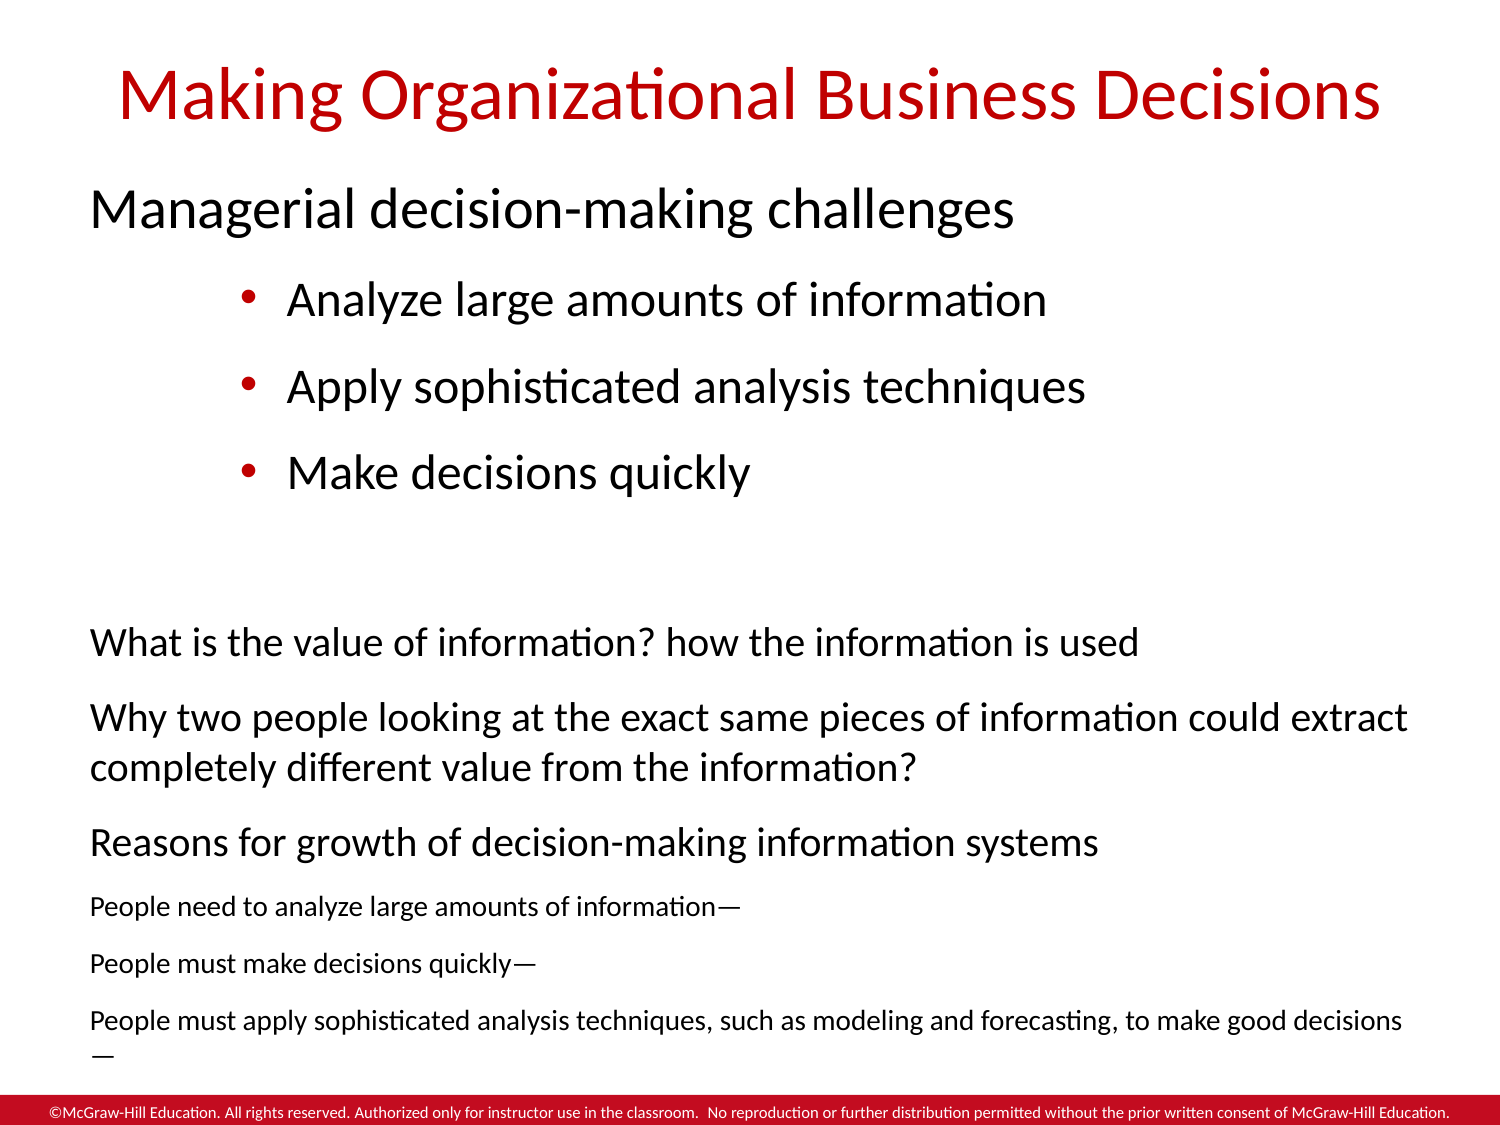

# Making Organizational Business Decisions
Managerial decision-making challenges
Analyze large amounts of information
Apply sophisticated analysis techniques
Make decisions quickly

What is the value of information? how the information is used
Why two people looking at the exact same pieces of information could extract completely different value from the information?
Reasons for growth of decision-making information systems
People need to analyze large amounts of information—
People must make decisions quickly—
People must apply sophisticated analysis techniques, such as modeling and forecasting, to make good decisions—